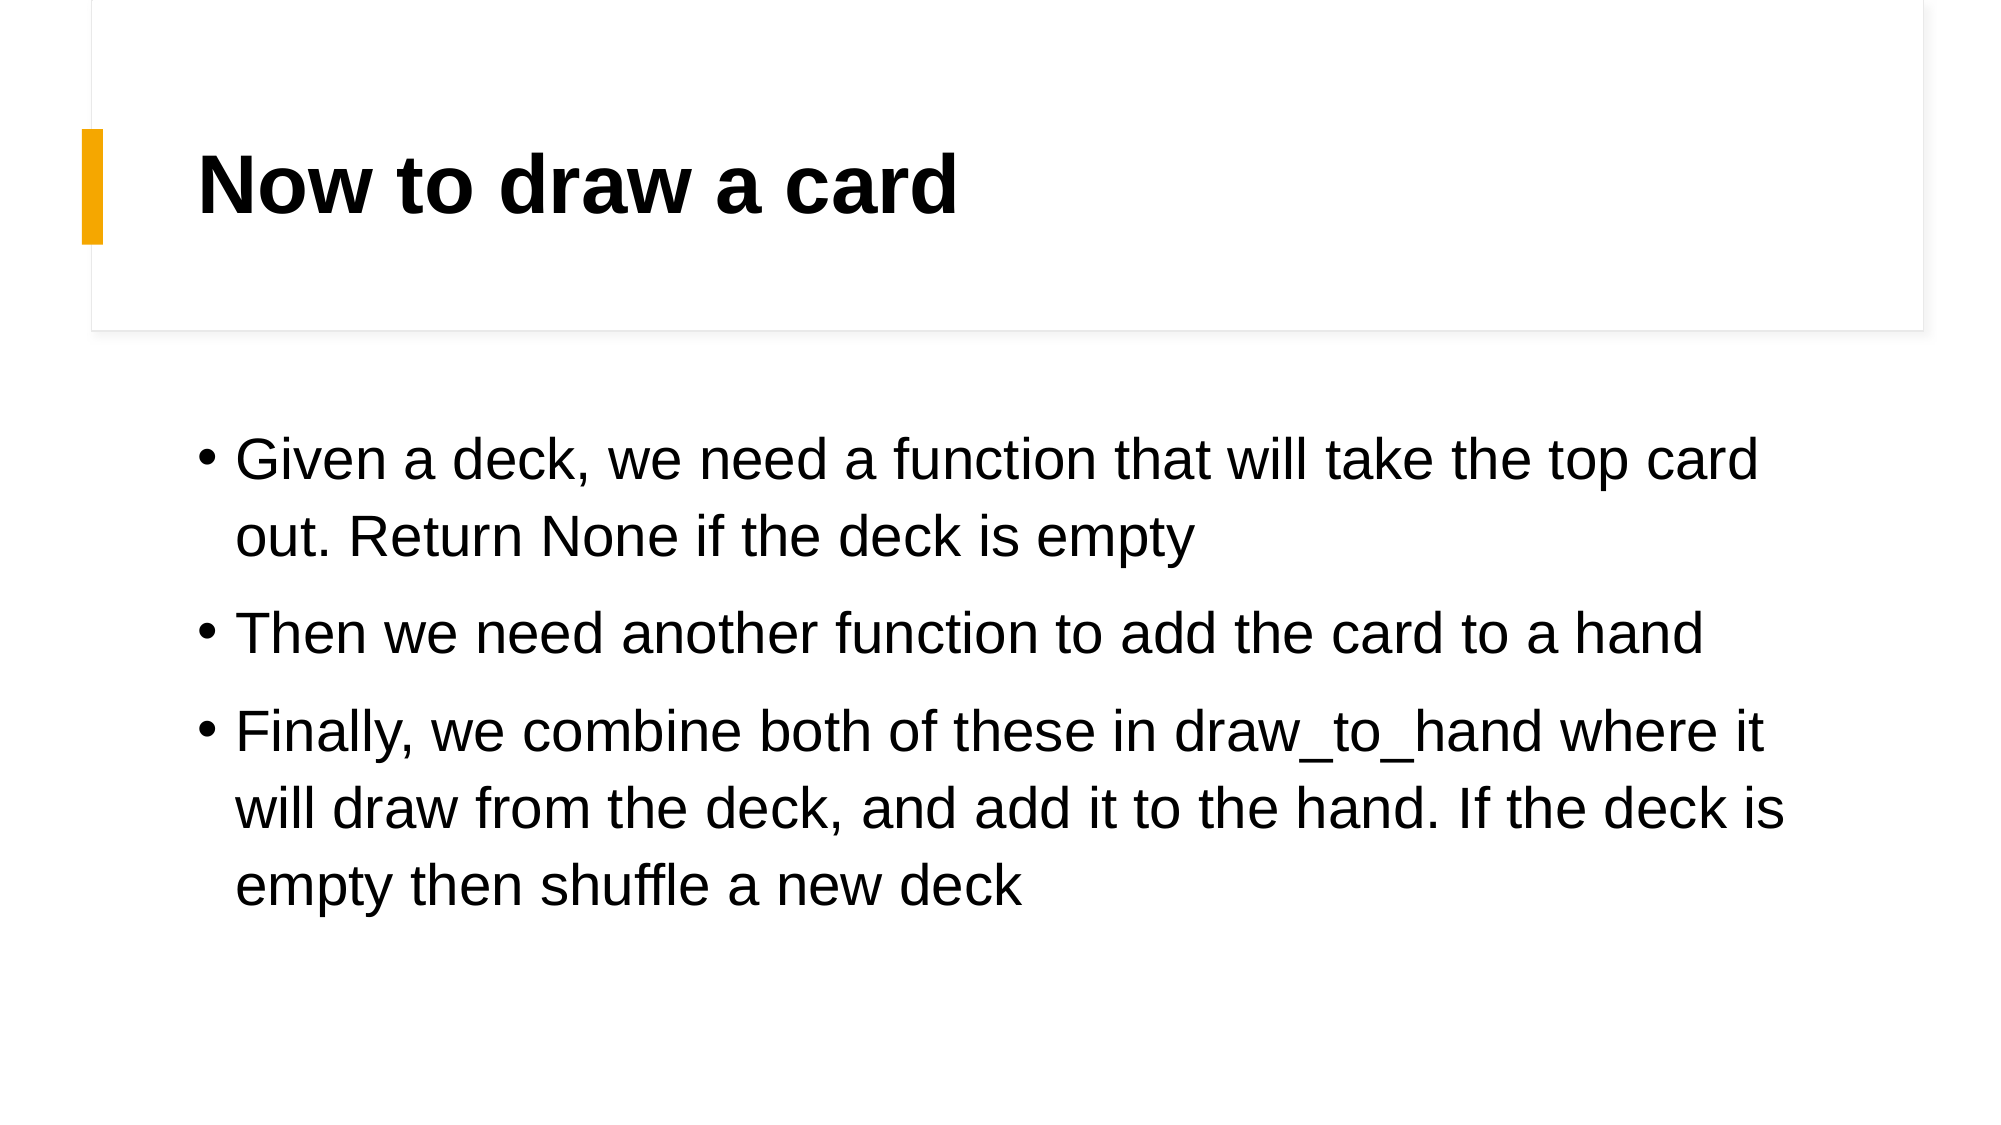

# Now to draw a card
Given a deck, we need a function that will take the top card out. Return None if the deck is empty
Then we need another function to add the card to a hand
Finally, we combine both of these in draw_to_hand where it will draw from the deck, and add it to the hand. If the deck is empty then shuffle a new deck